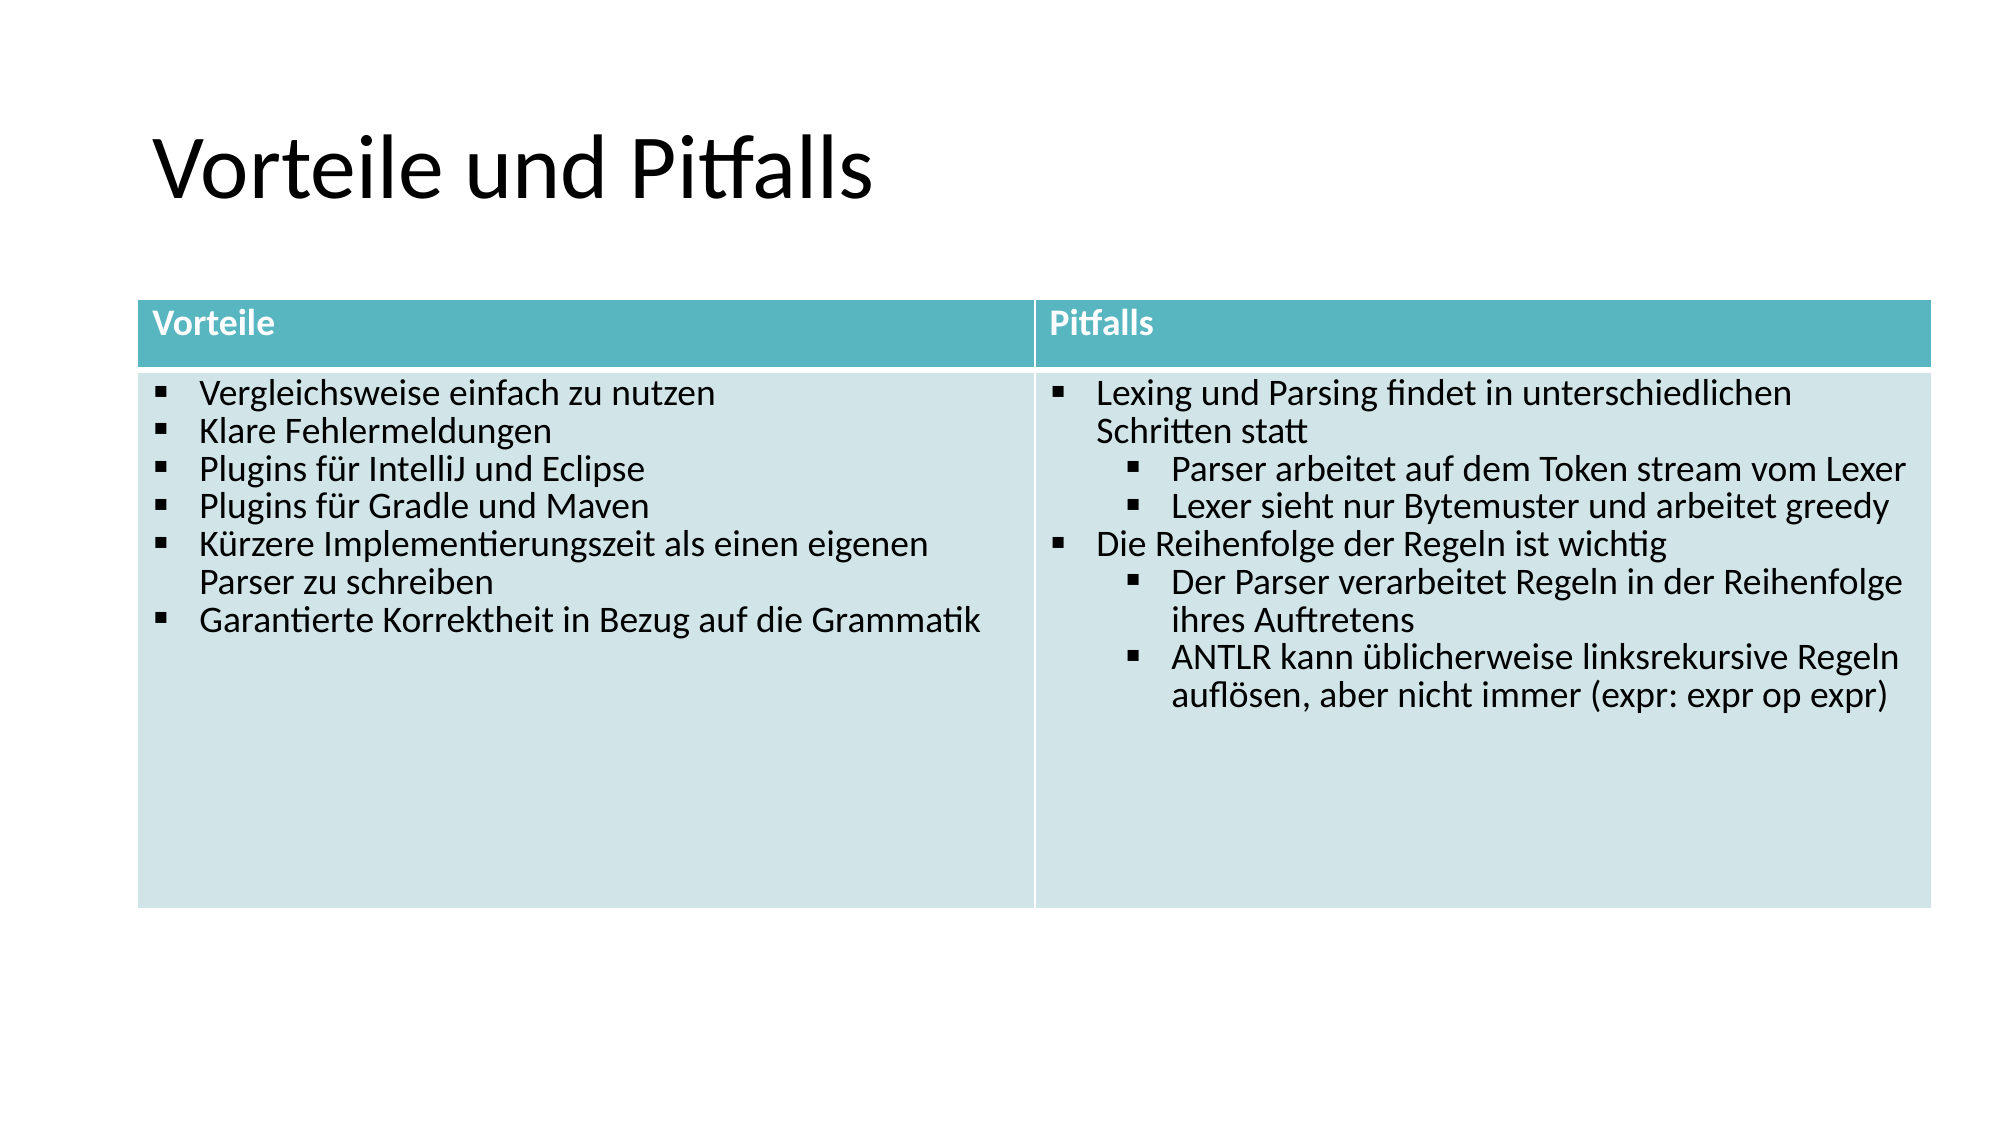

# Vorteile und Pitfalls
| Vorteile | Pitfalls |
| --- | --- |
| Vergleichsweise einfach zu nutzen Klare Fehlermeldungen Plugins für IntelliJ und Eclipse Plugins für Gradle und Maven Kürzere Implementierungszeit als einen eigenen Parser zu schreiben Garantierte Korrektheit in Bezug auf die Grammatik | Lexing und Parsing findet in unterschiedlichen Schritten statt Parser arbeitet auf dem Token stream vom Lexer Lexer sieht nur Bytemuster und arbeitet greedy Die Reihenfolge der Regeln ist wichtig Der Parser verarbeitet Regeln in der Reihenfolge ihres Auftretens ANTLR kann üblicherweise linksrekursive Regeln auflösen, aber nicht immer (expr: expr op expr) |